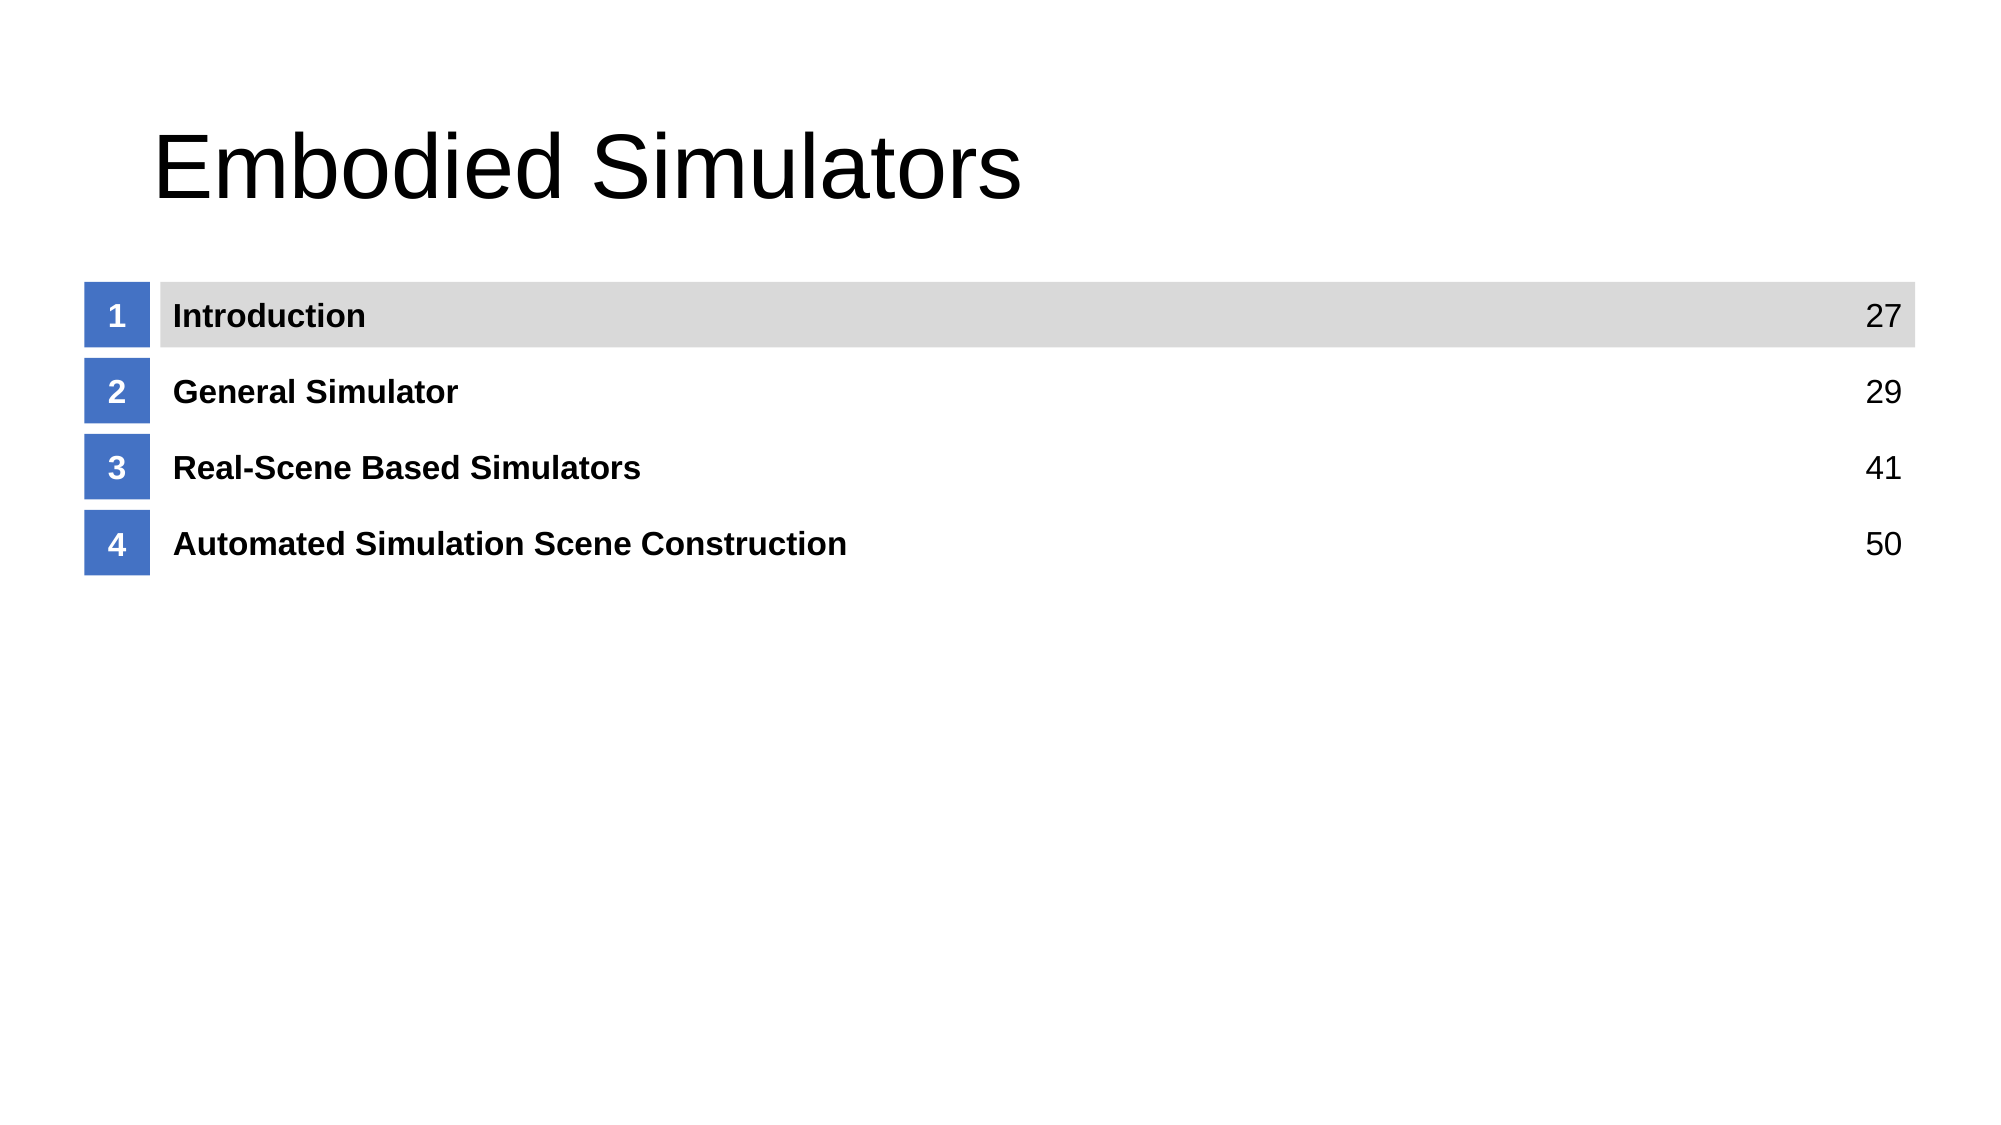

# Embodied Simulators
1

Introduction
27
2
General Simulator
29
3
Real-Scene Based Simulators
41
4
Automated Simulation Scene Construction
50